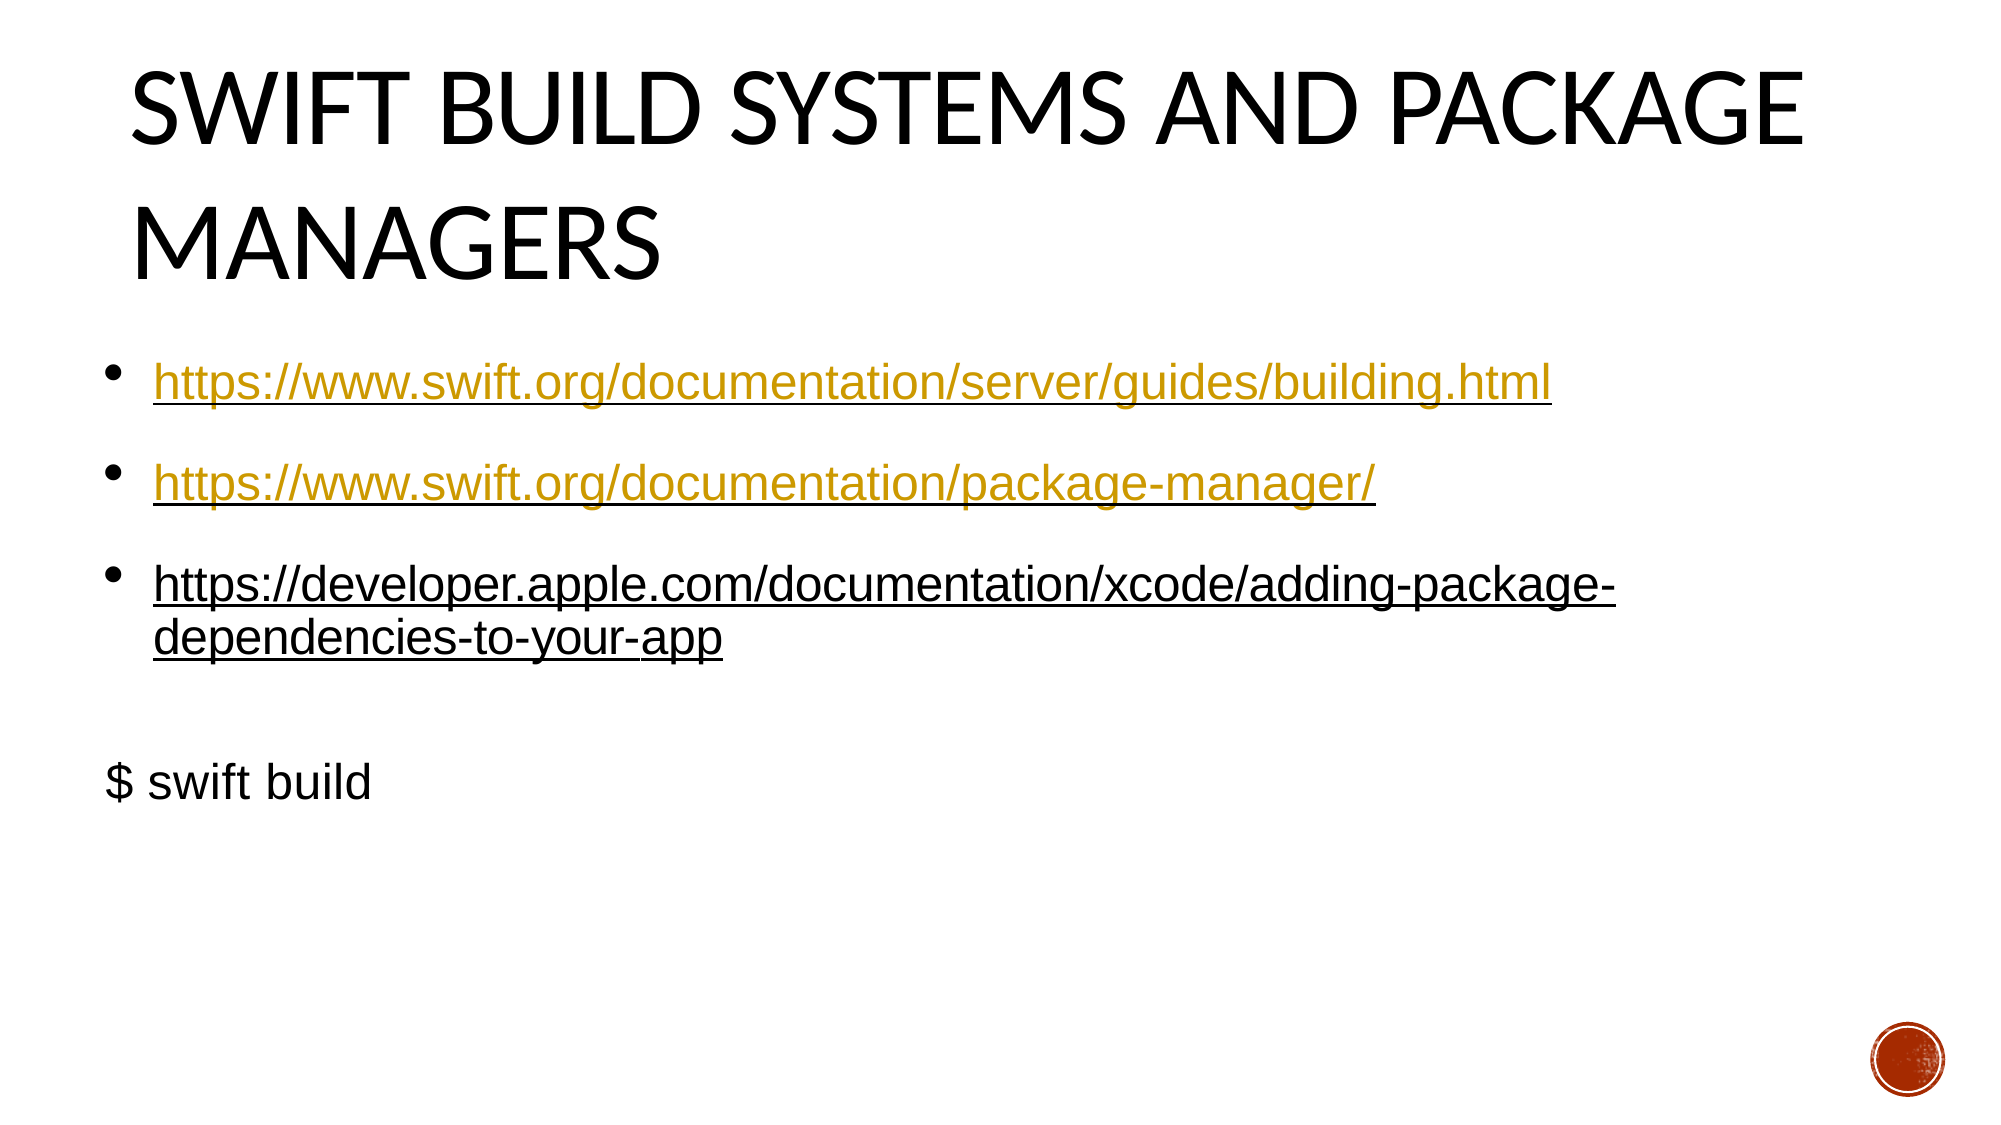

# Swift build systems and package managers
https://www.swift.org/documentation/server/guides/building.html
https://www.swift.org/documentation/package-manager/
https://developer.apple.com/documentation/xcode/adding-package- dependencies-to-your-app

$ swift build
31